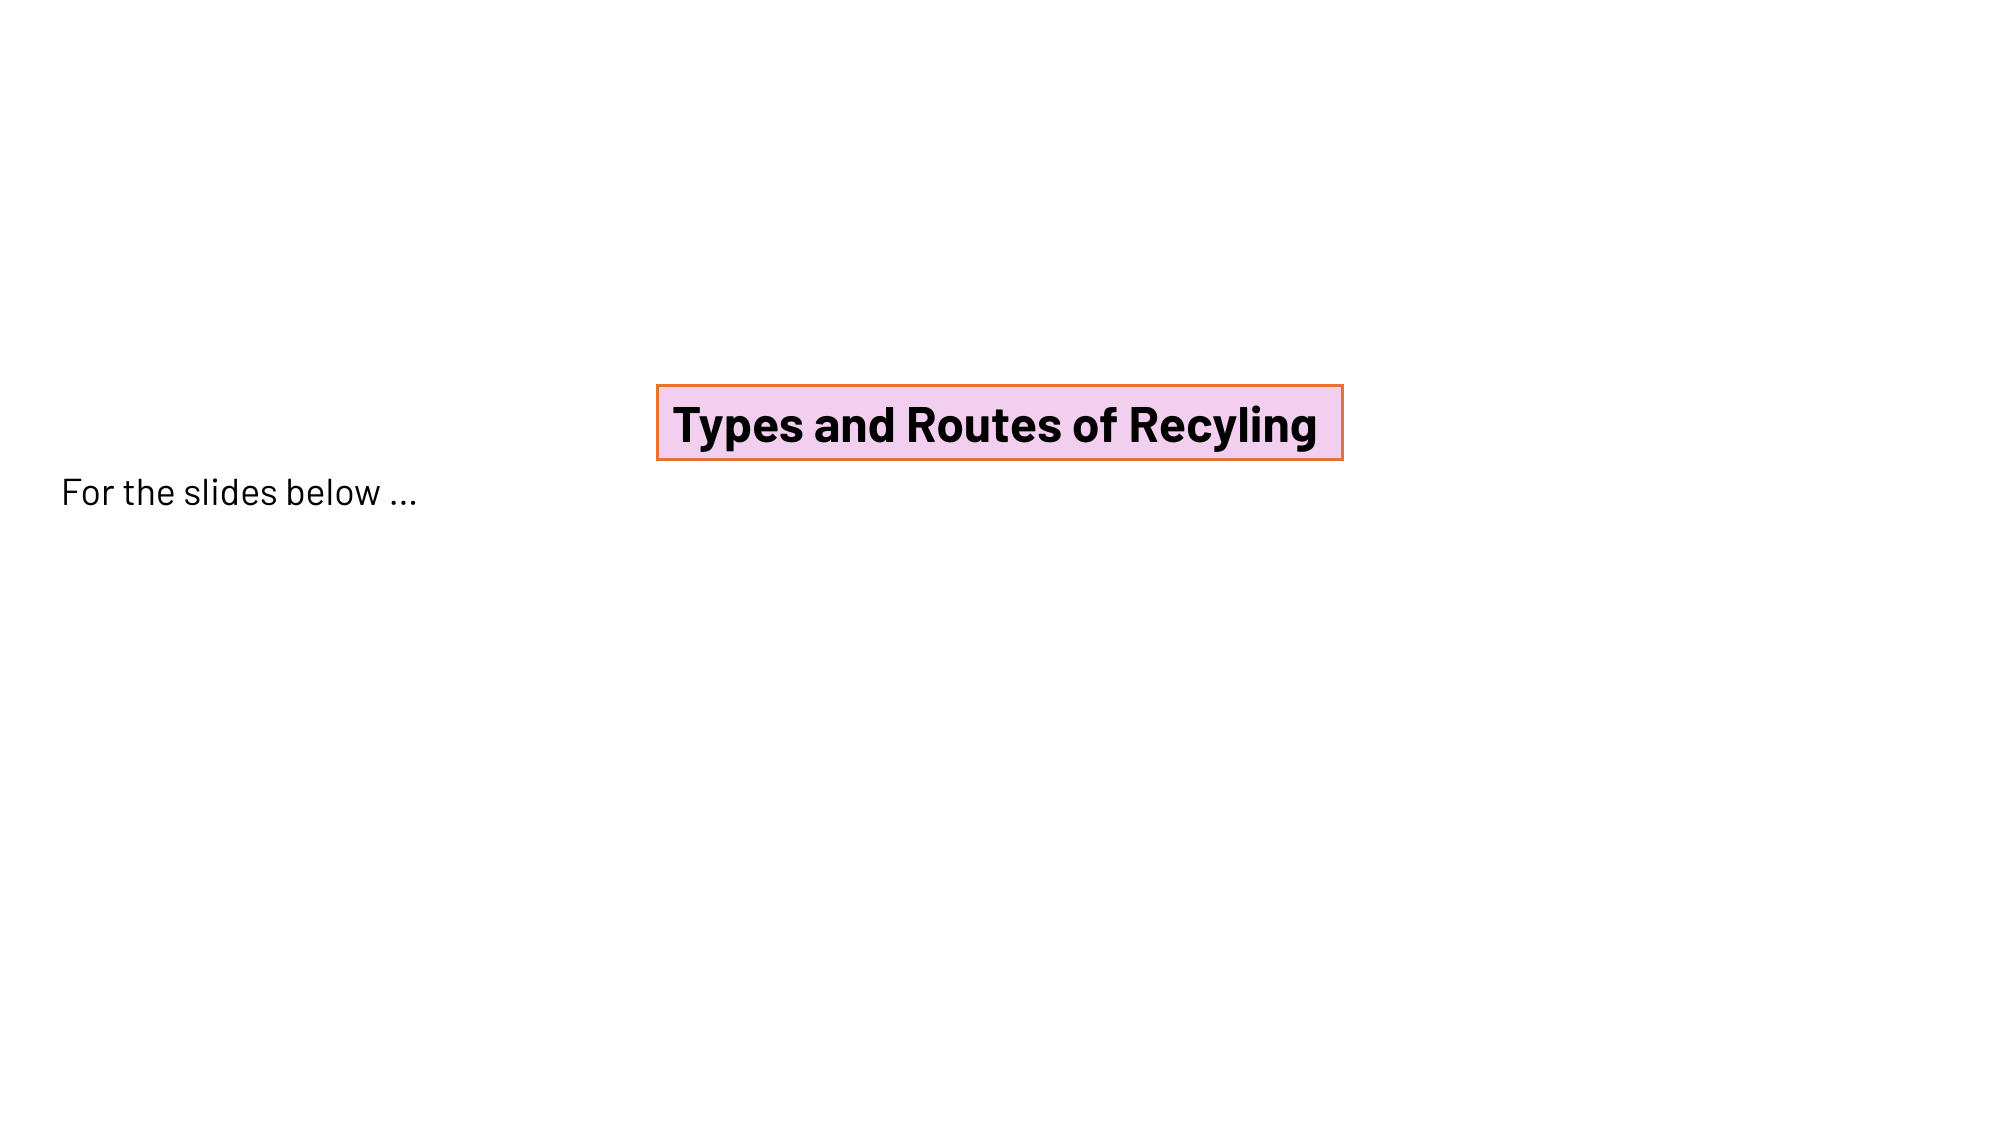

Types and Routes of Recyling
For the slides below …